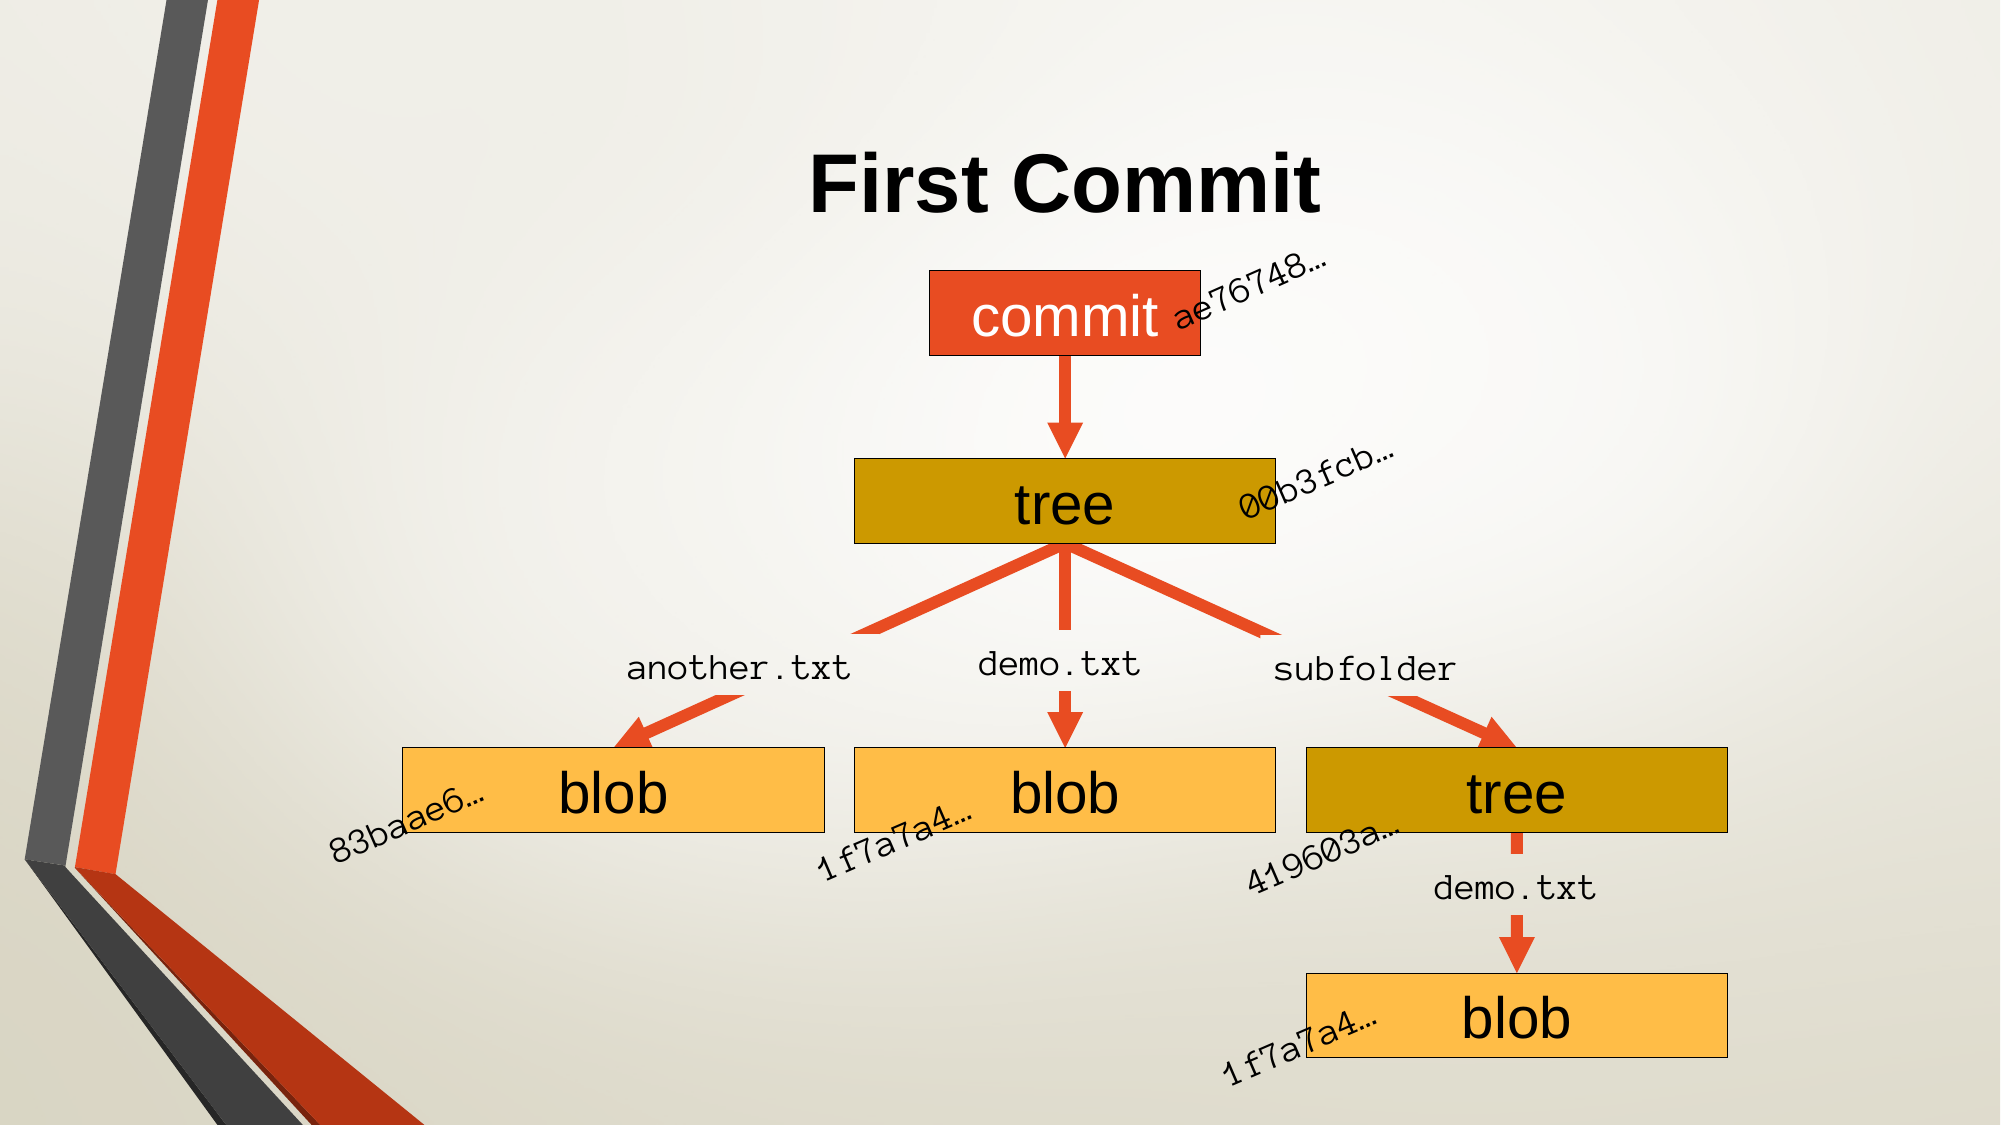

# First Commit
ae76748…
commit
00b3fcb…
tree
demo.txt
another.txt
subfolder
blob
blob
tree
83baae6…
1f7a7a4…
419603a…
demo.txt
blob
1f7a7a4…